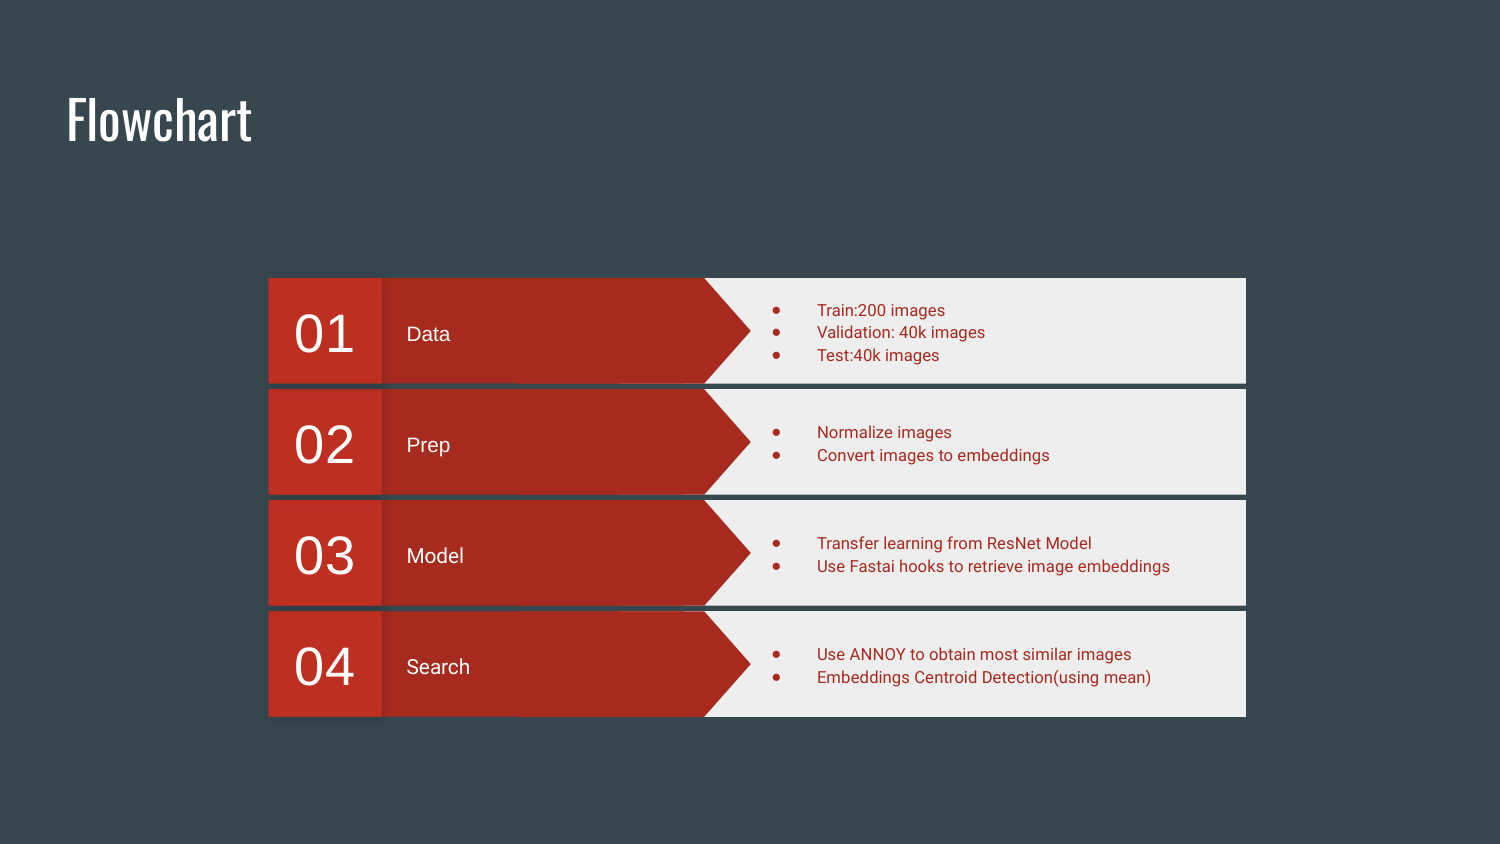

# Flowchart

01

Train:200 images
Validation: 40k images
Test:40k images
Data

02

Normalize images
Convert images to embeddings
Prep

03

Transfer learning from ResNet Model
Use Fastai hooks to retrieve image embeddings
Model

04

Use ANNOY to obtain most similar images
Embeddings Centroid Detection(using mean)
Search